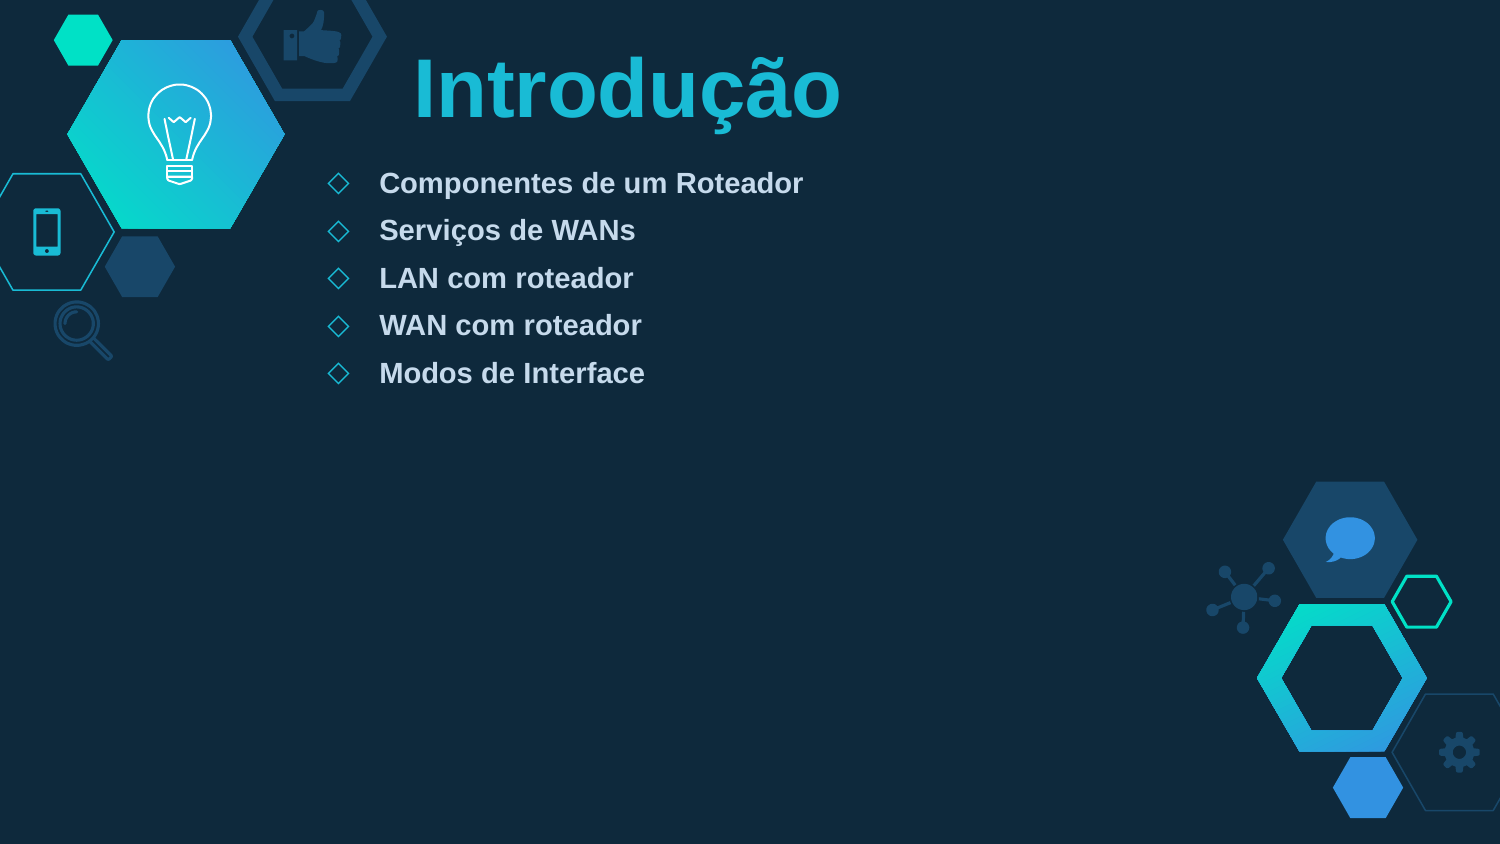

# Introdução
Componentes de um Roteador
Serviços de WANs
LAN com roteador
WAN com roteador
Modos de Interface